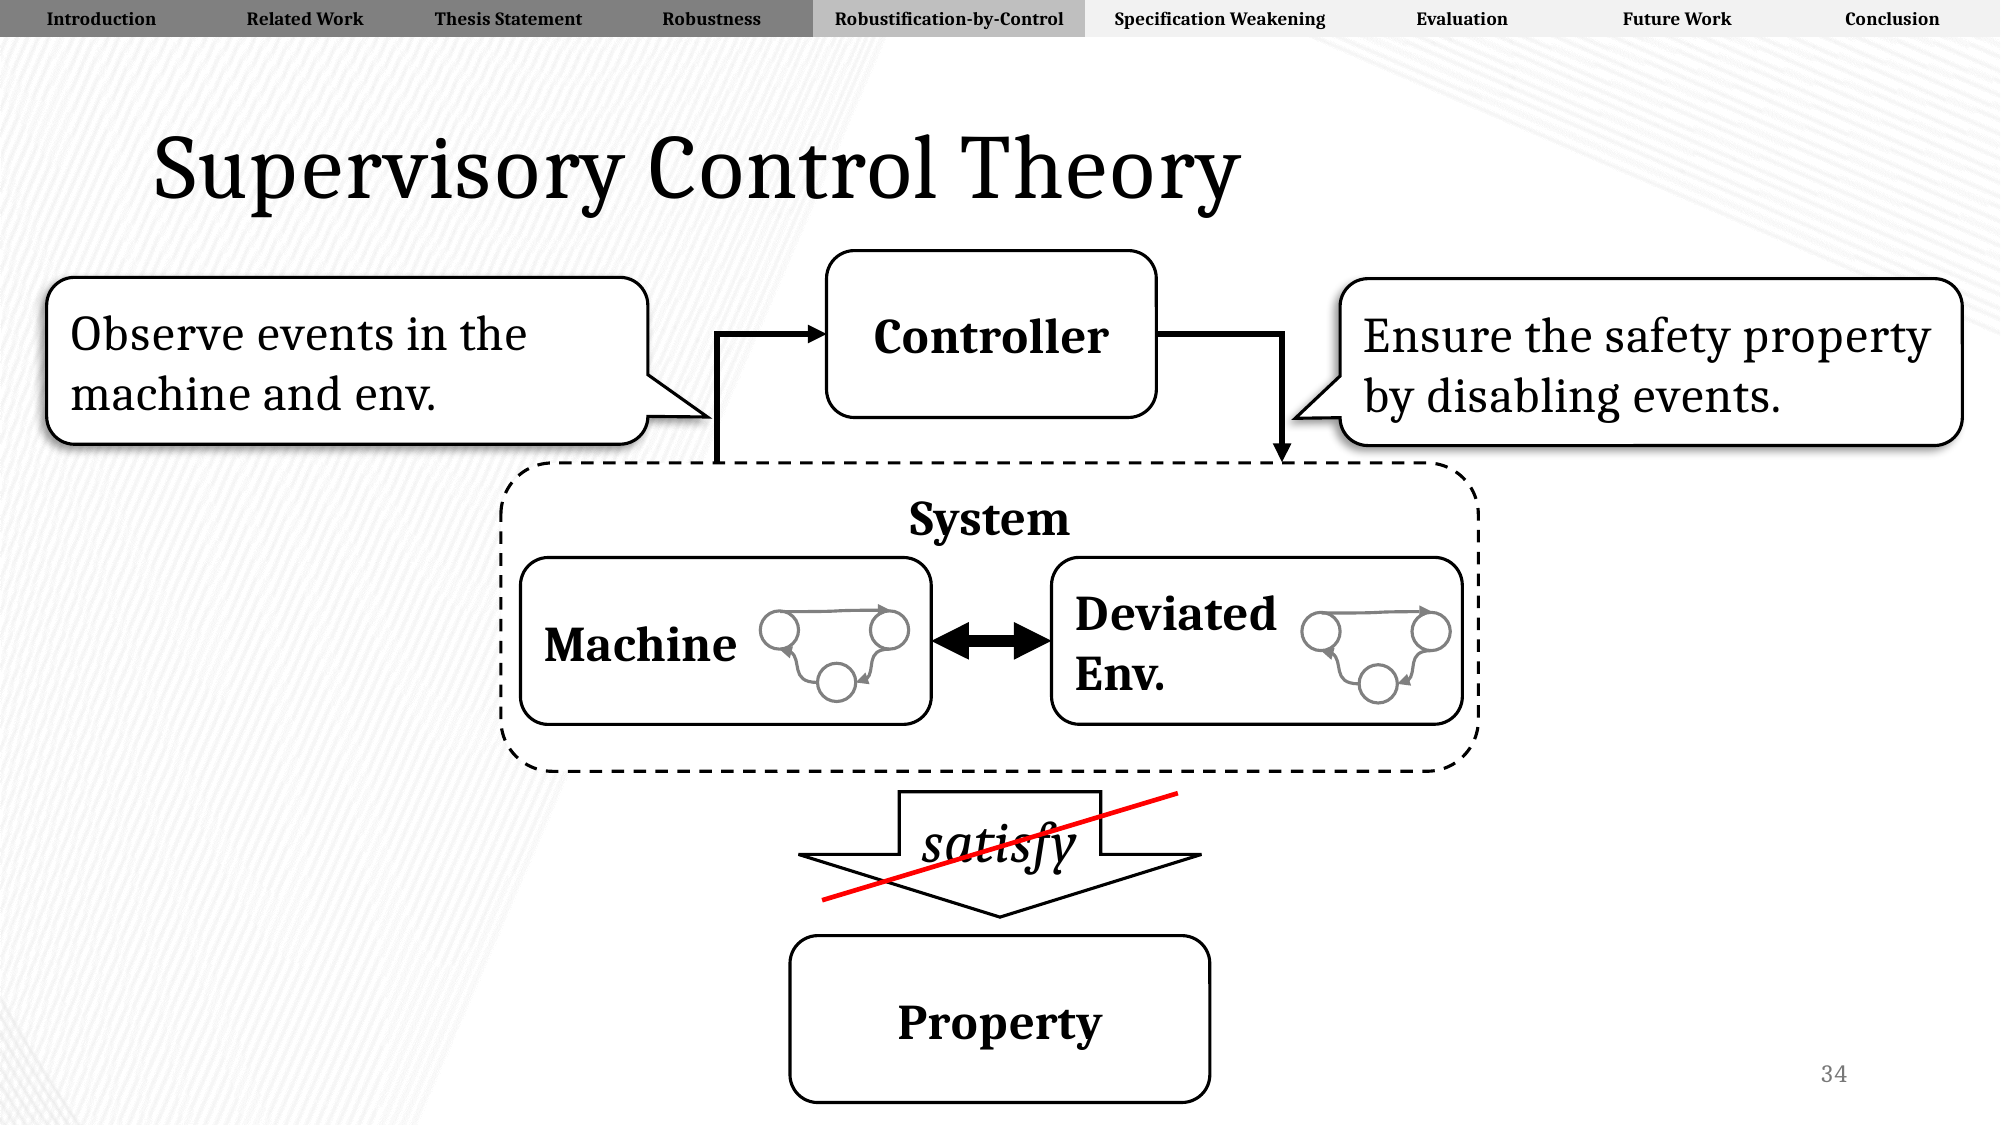

| Introduction | Related Work | Thesis Statement | Robustness | Robustification-by-Control | Specification Weakening | Evaluation | Future Work | Conclusion |
| --- | --- | --- | --- | --- | --- | --- | --- | --- |
# Supervisory Control Theory
Controller
Observe events in the machine and env.
Ensure the safety property by disabling events.
System
Deviated
Env.

Machine

satisfy
Property
34